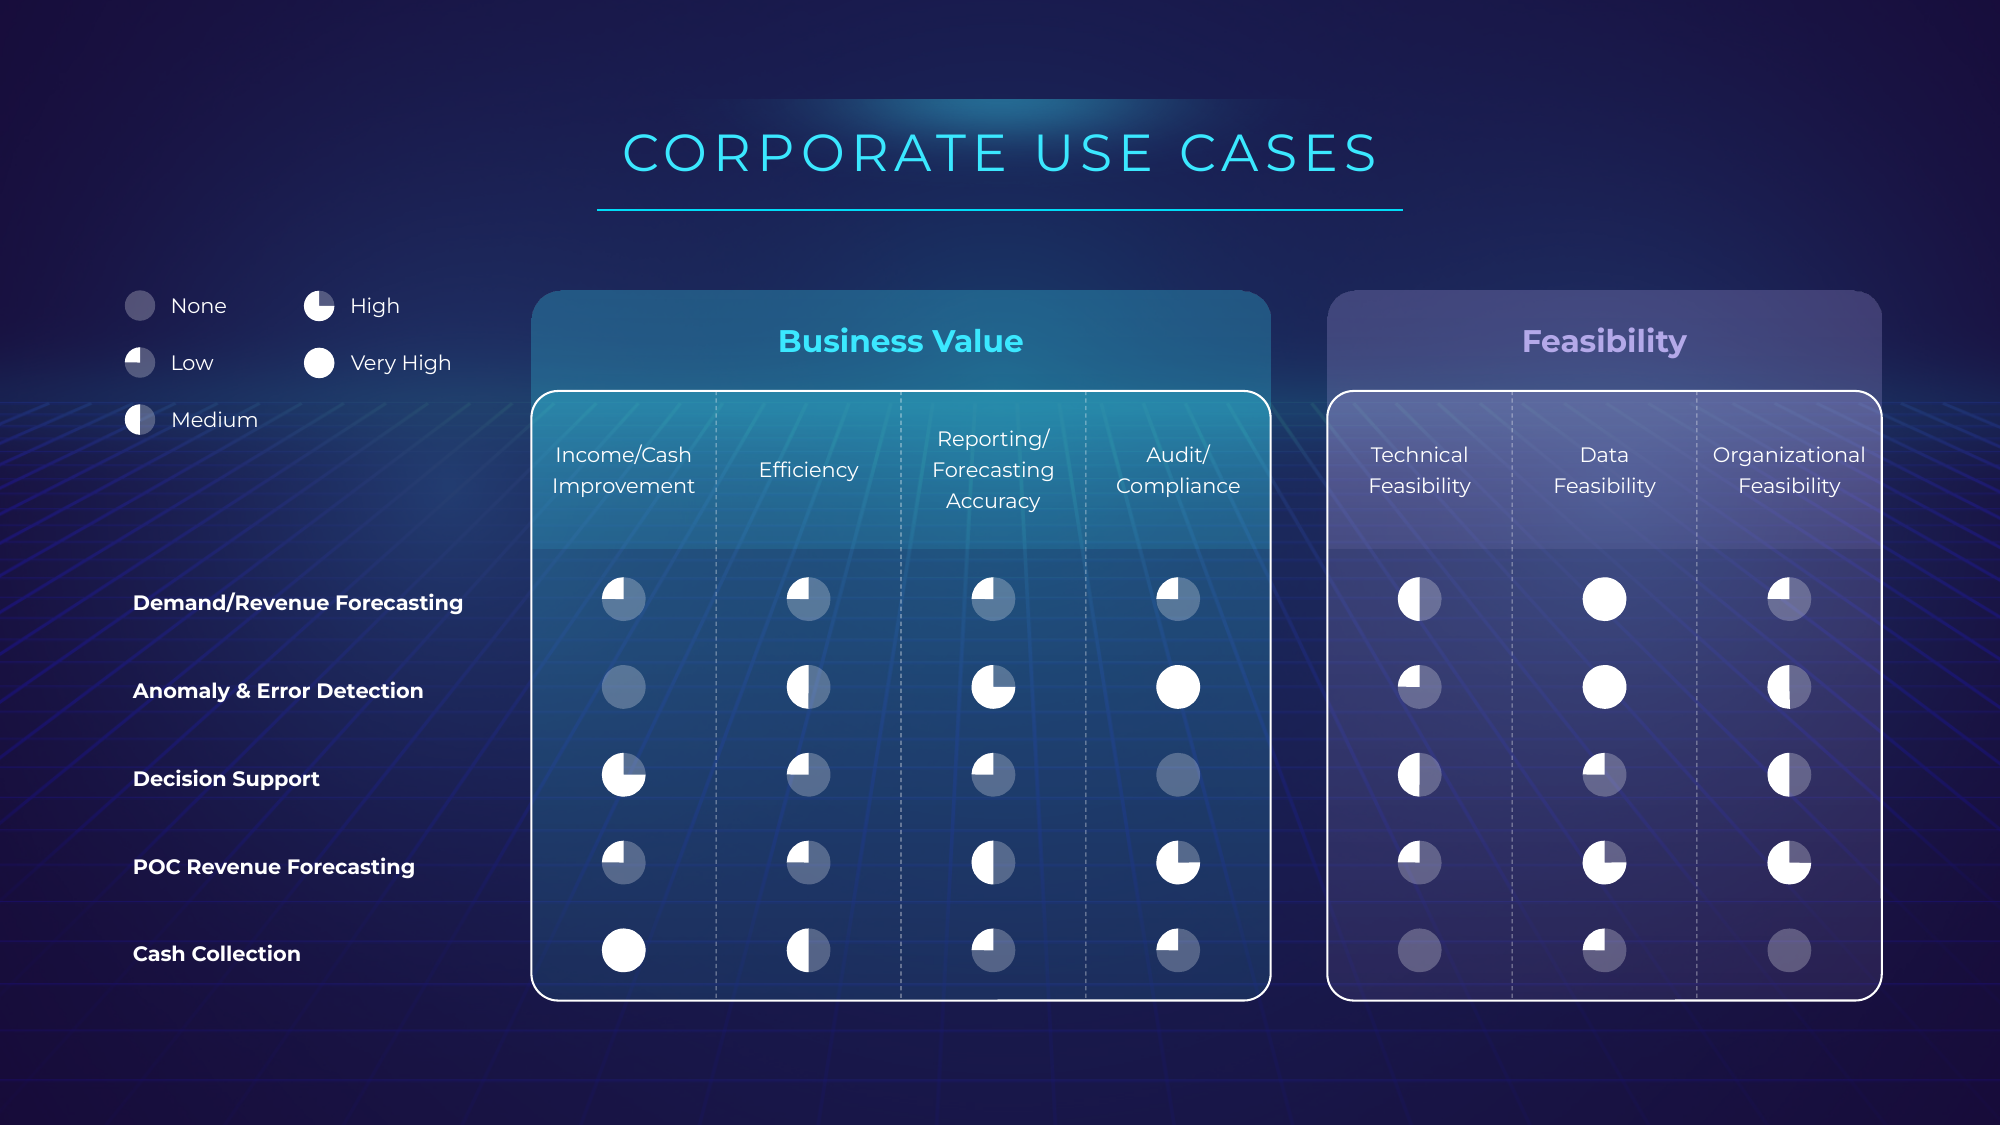

CORPORATE USE CASES
None
High

Business Value
Feasibility
Low
Very High

Medium

Reporting/ Forecasting Accuracy
Income/Cash Improvement
Audit/ Compliance
Technical Feasibility
Data Feasibility
Organizational Feasibility
Efficiency
Demand/Revenue Forecasting

Anomaly & Error Detection

Decision Support

POC Revenue Forecasting

Cash Collection